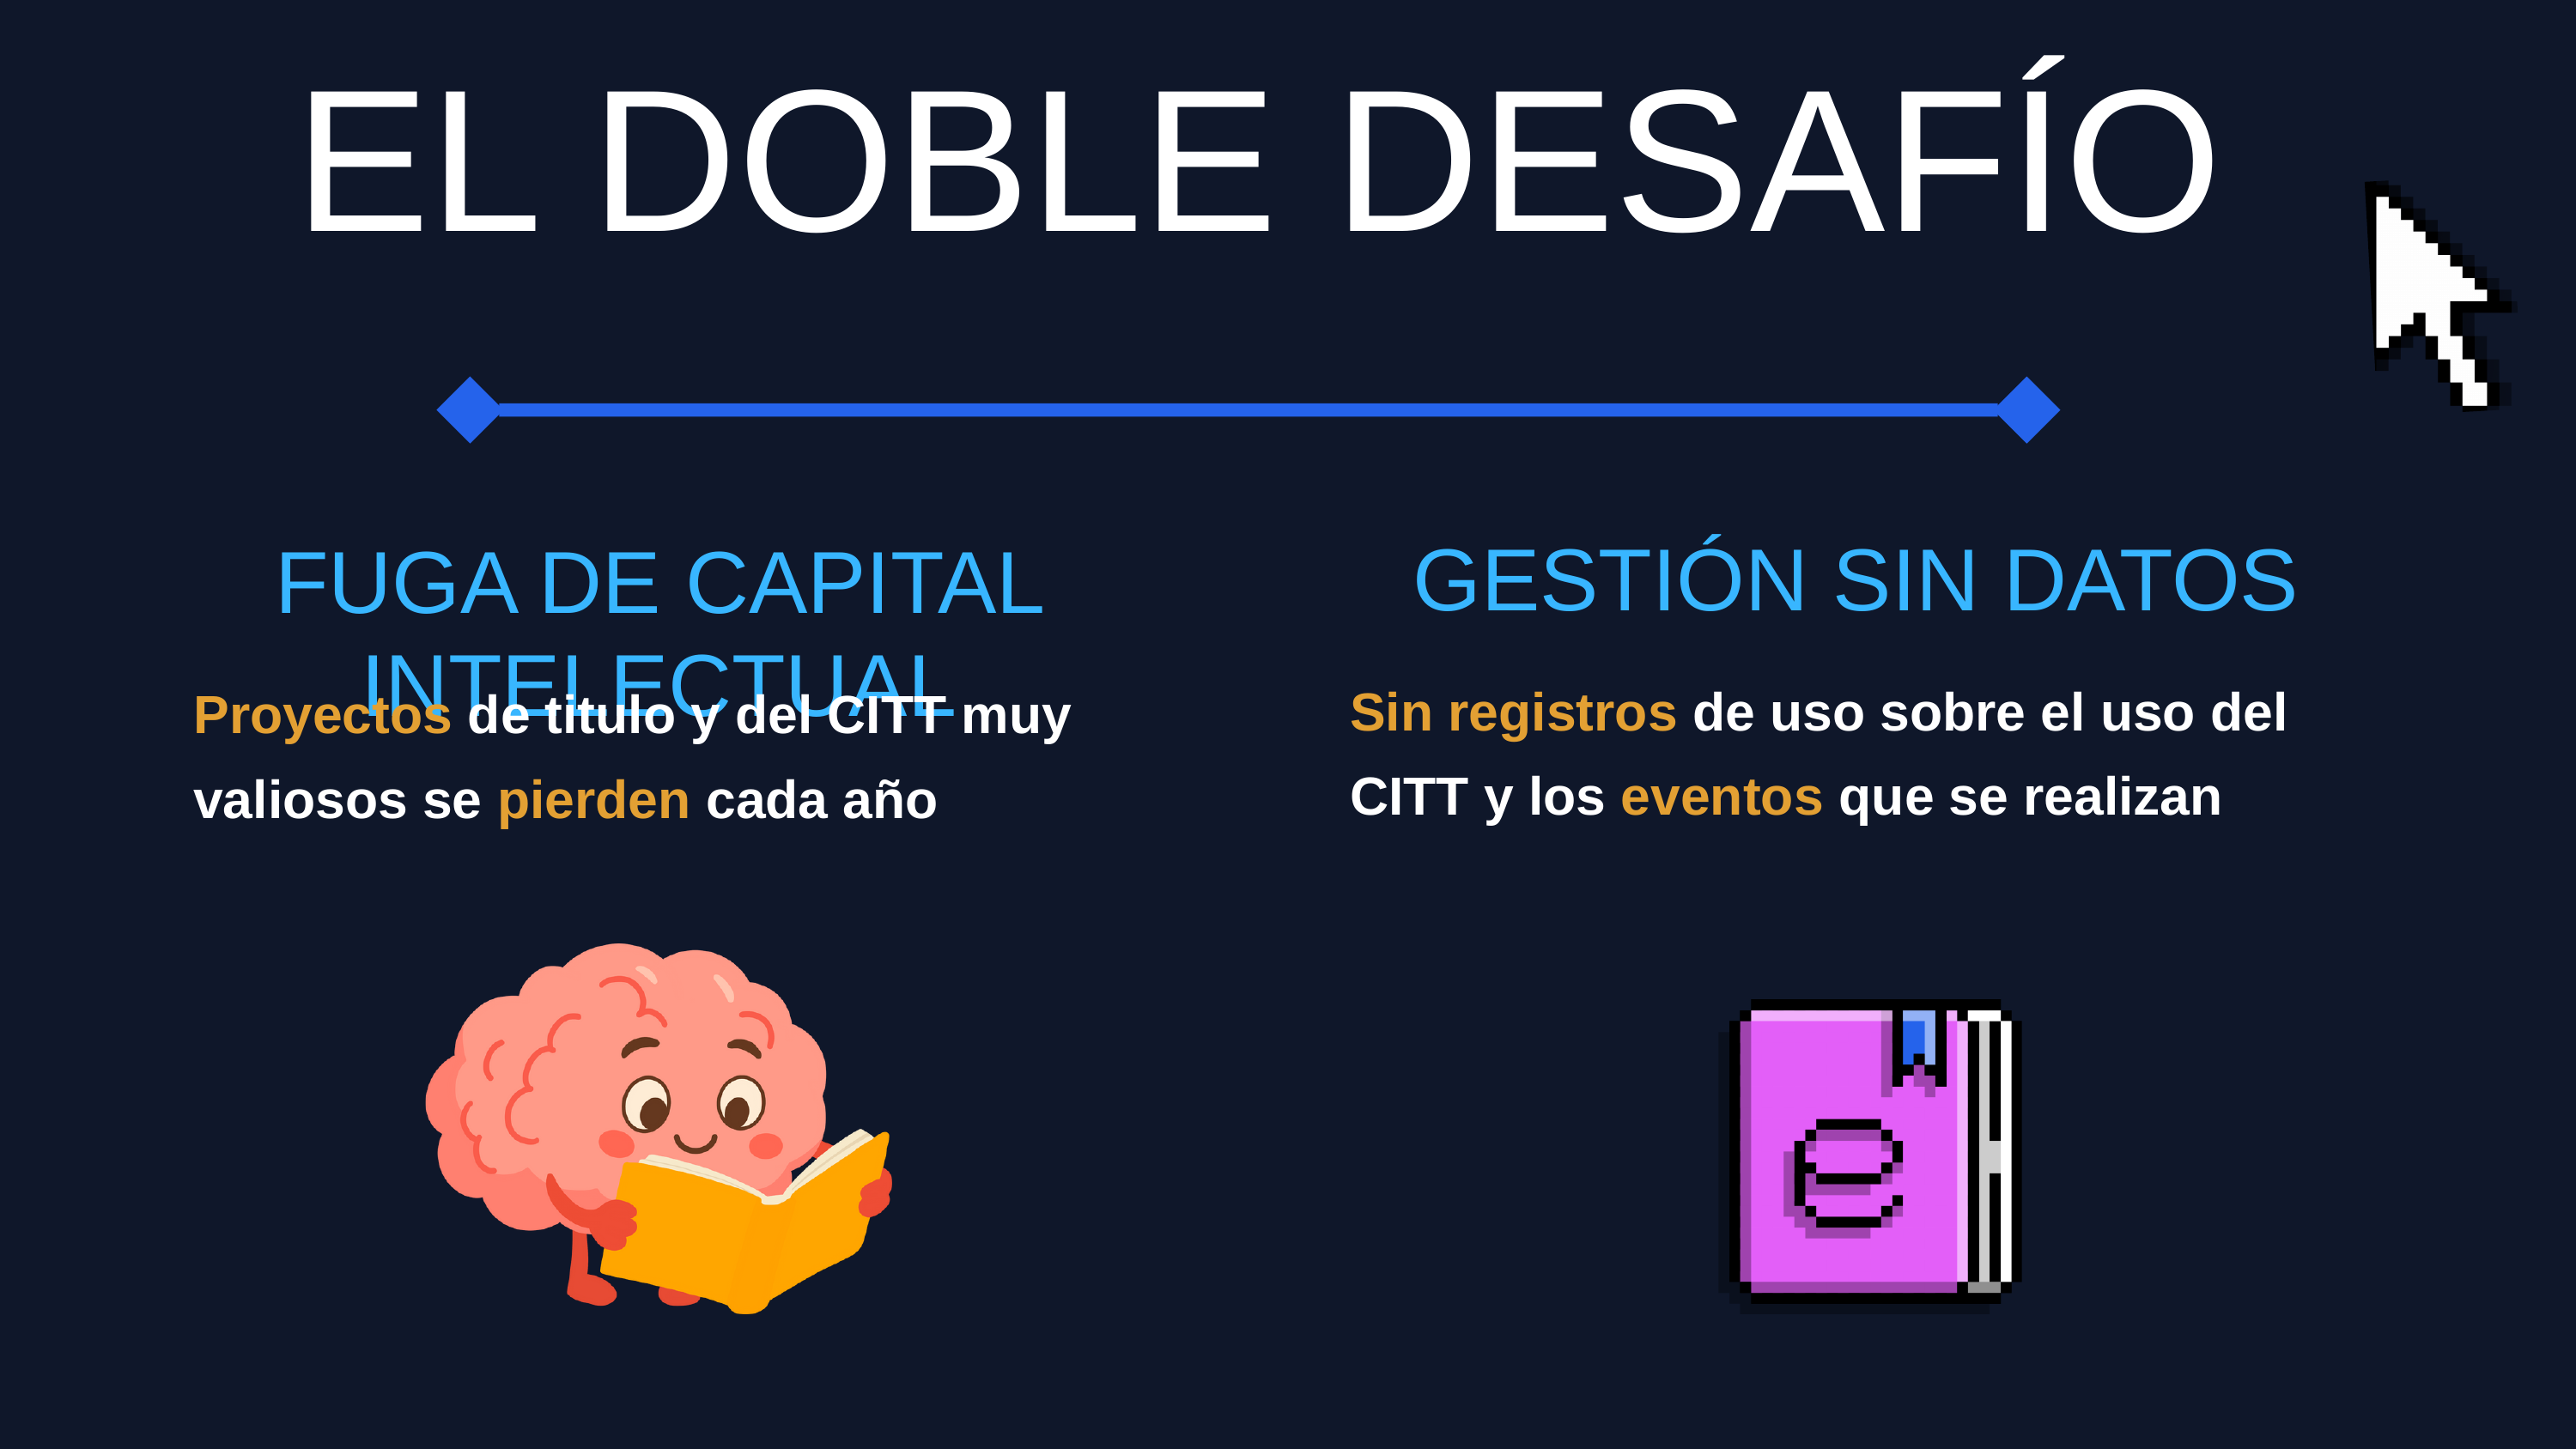

EL DOBLE DESAFÍO

GESTIÓN SIN DATOS
FUGA DE CAPITAL INTELECTUAL
Sin registros de uso sobre el uso del CITT y los eventos que se realizan
Proyectos de titulo y del CITT muy valiosos se pierden cada año